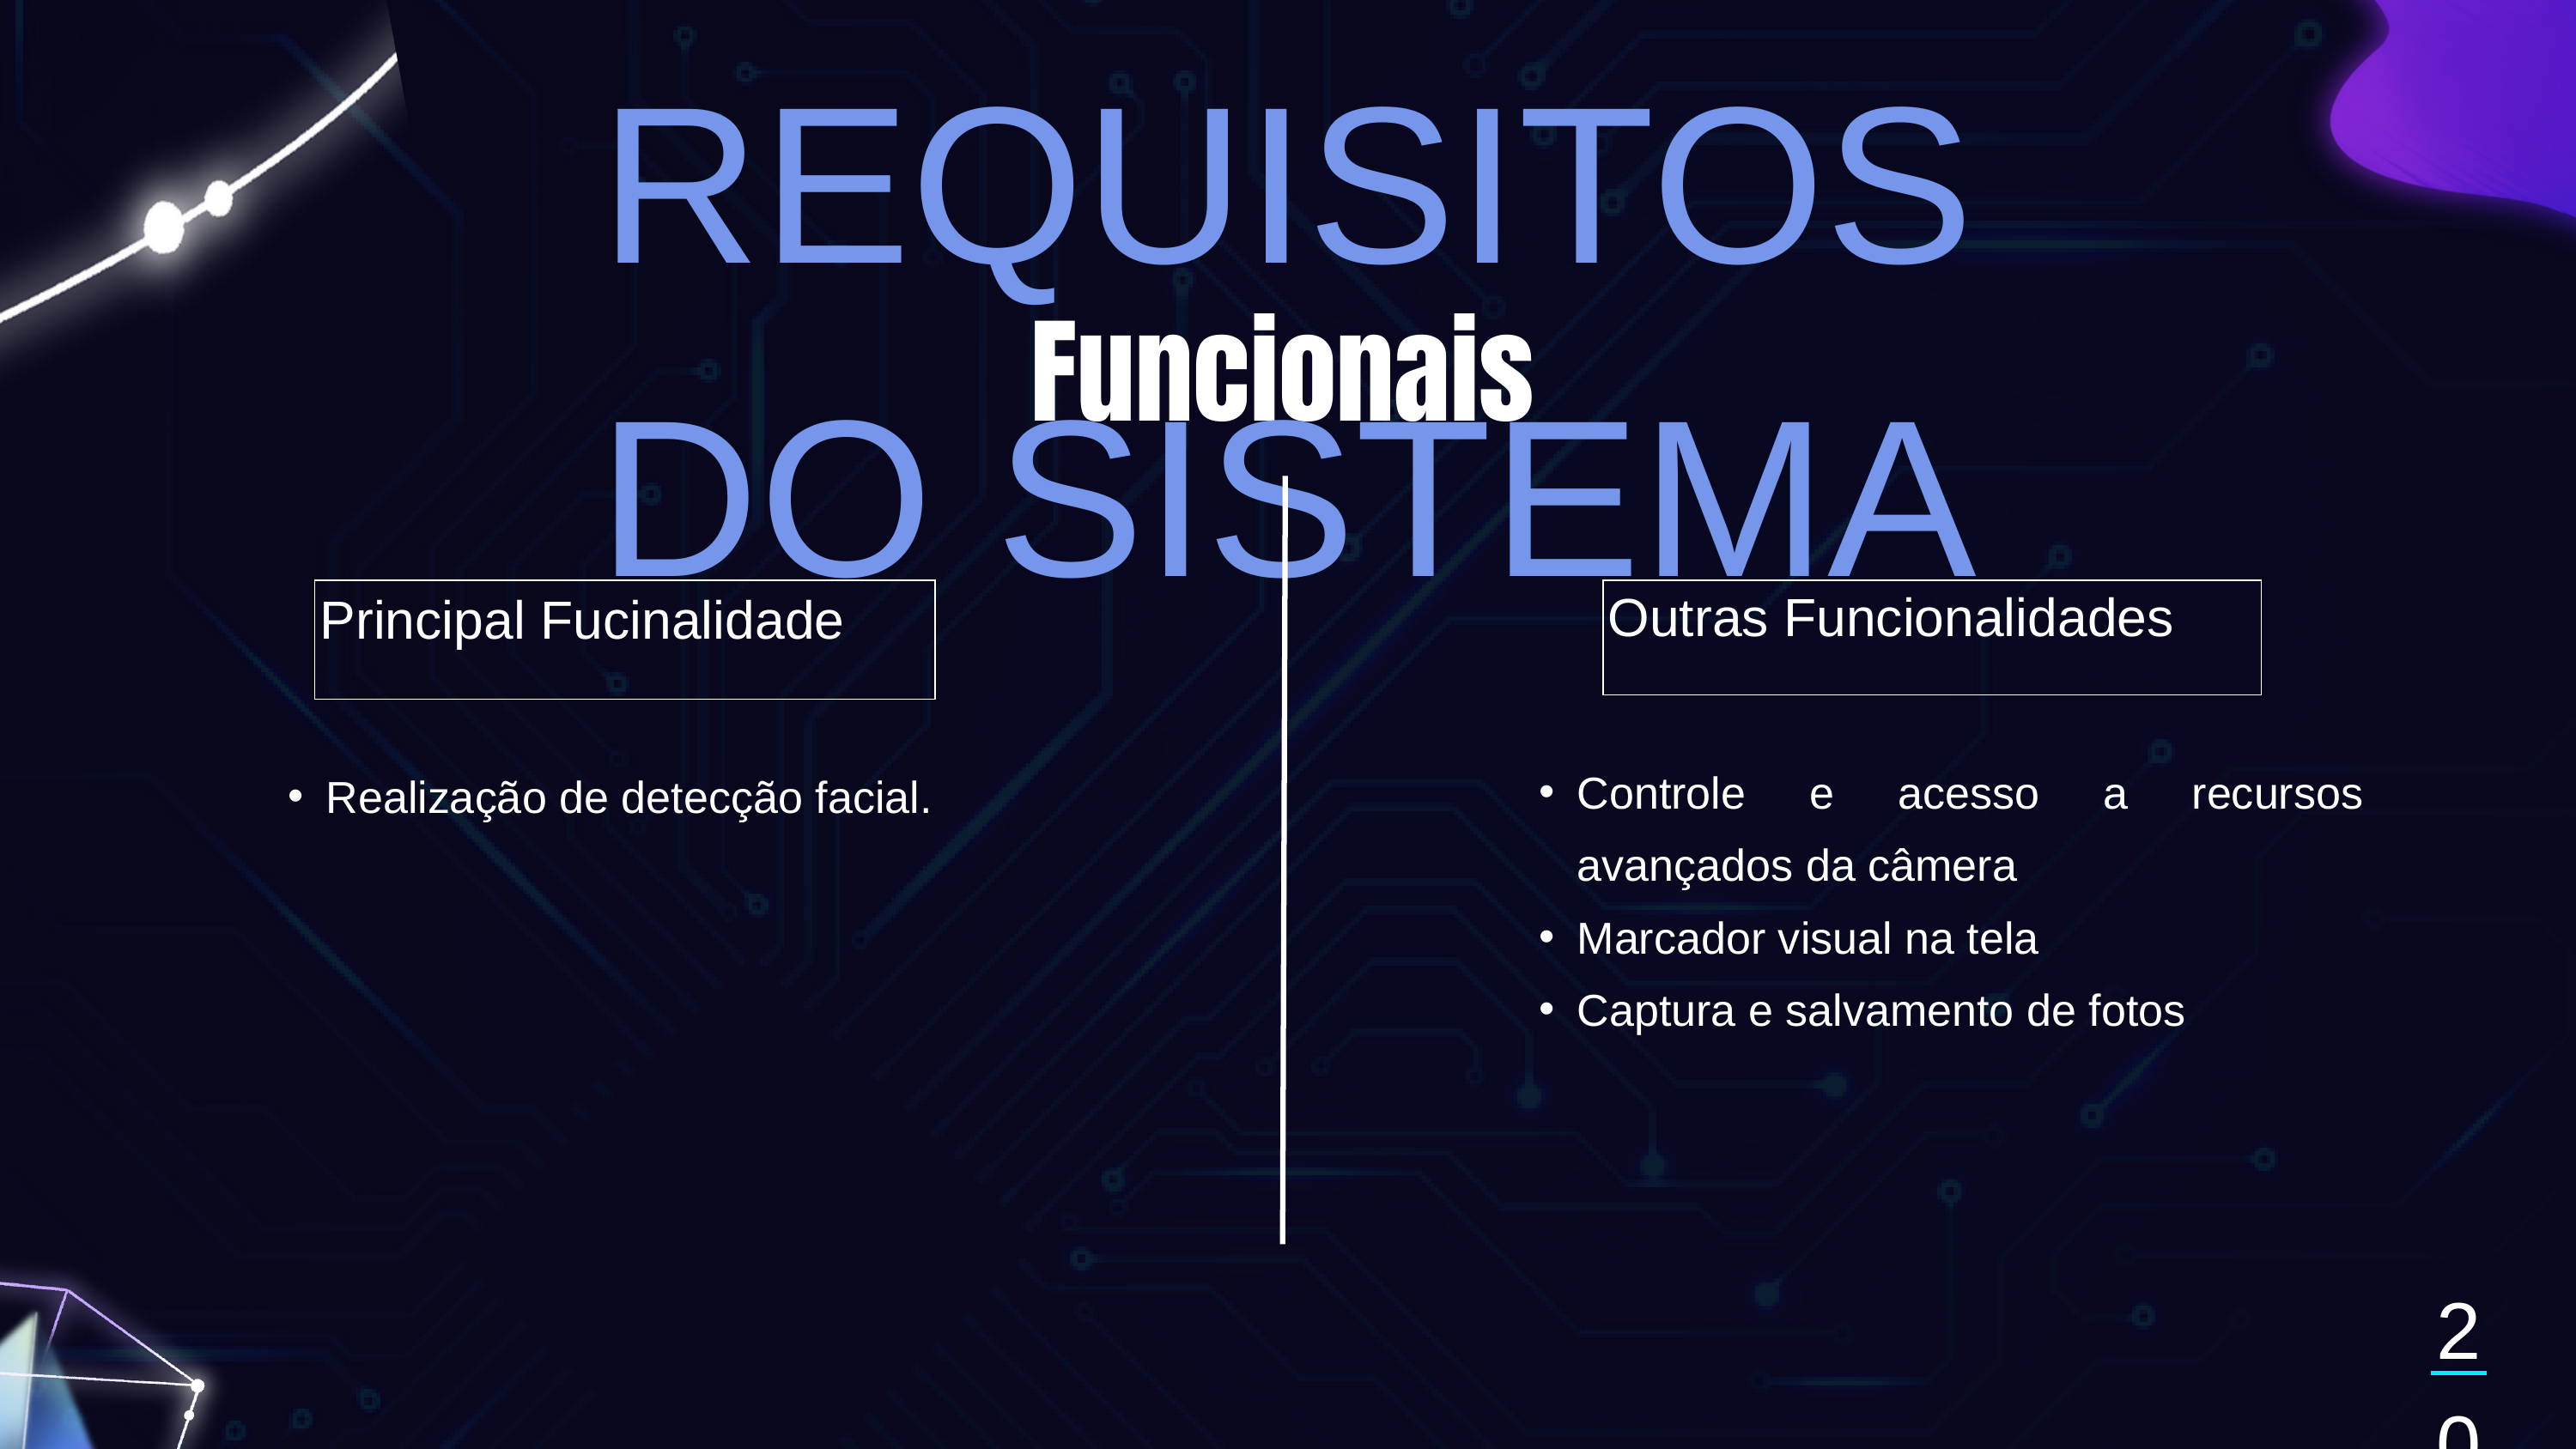

REQUISITOS DO SISTEMA
Funcionais

Principal Fucinalidade
Realização de detecção facial.

Outras Funcionalidades
Controle e acesso a recursos avançados da câmera
Marcador visual na tela
Captura e salvamento de fotos

20